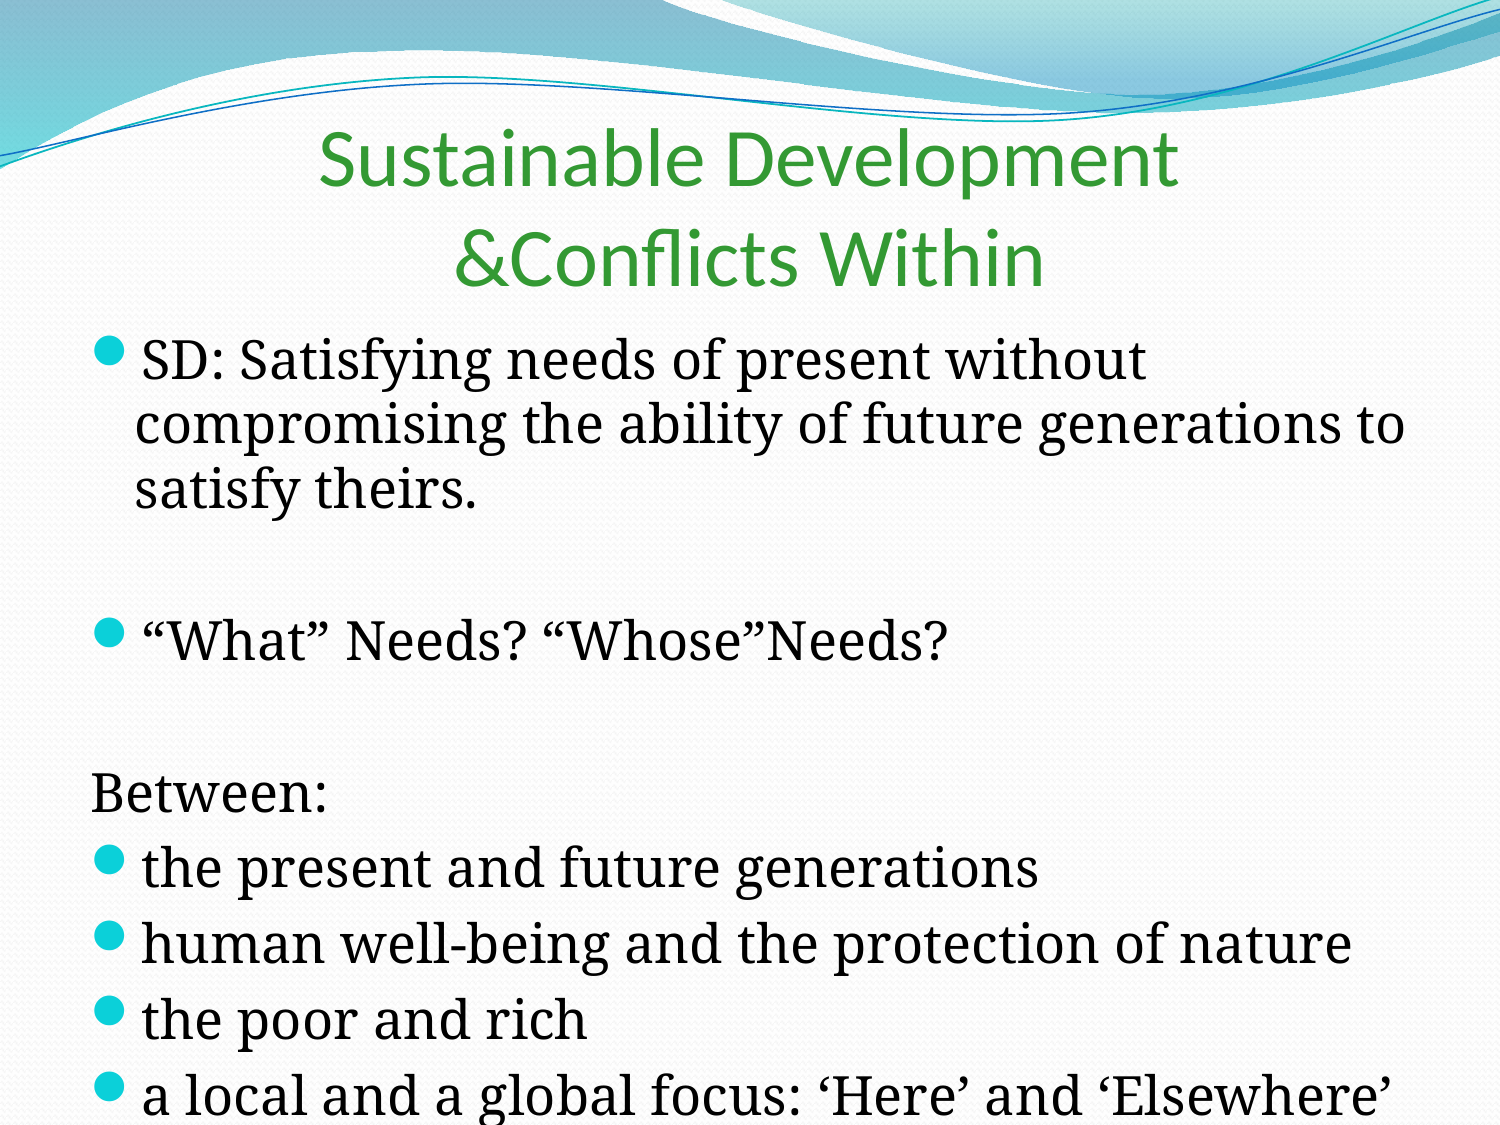

# Sustainable Development &Conflicts Within
SD: Satisfying needs of present without compromising the ability of future generations to satisfy theirs.

“What” Needs? “Whose”Needs?

Between:
the present and future generations
human well-being and the protection of nature
the poor and rich
a local and a global focus: ‘Here’ and ‘Elsewhere’